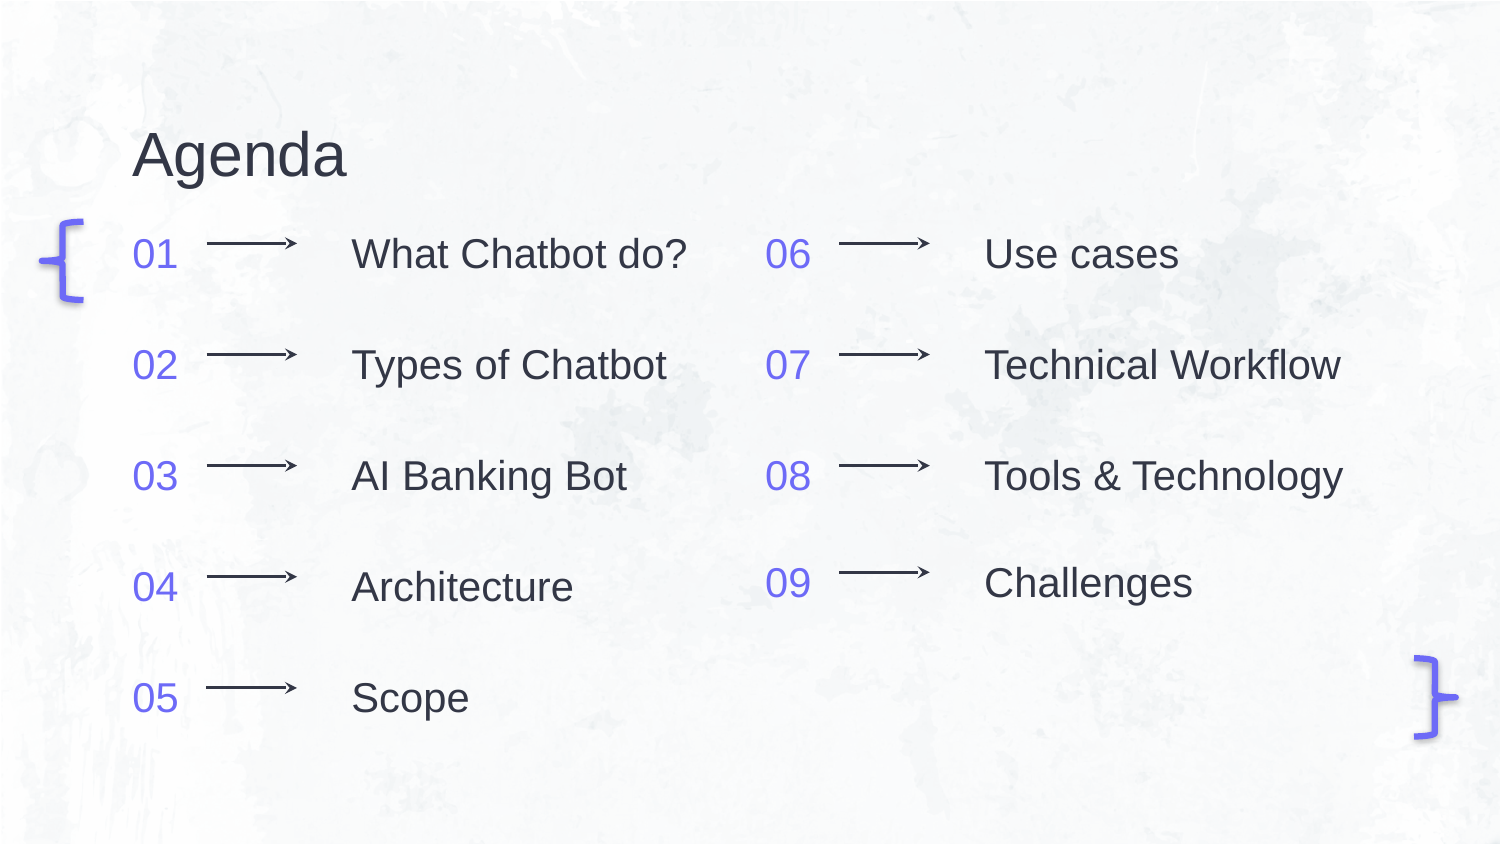

Agenda
# 01
What Chatbot do?
06
Use cases

02
Types of Chatbot
07
Technical Workflow
03
AI Banking Bot
08
Tools & Technology
09
Challenges
04
Architecture
05
Scope